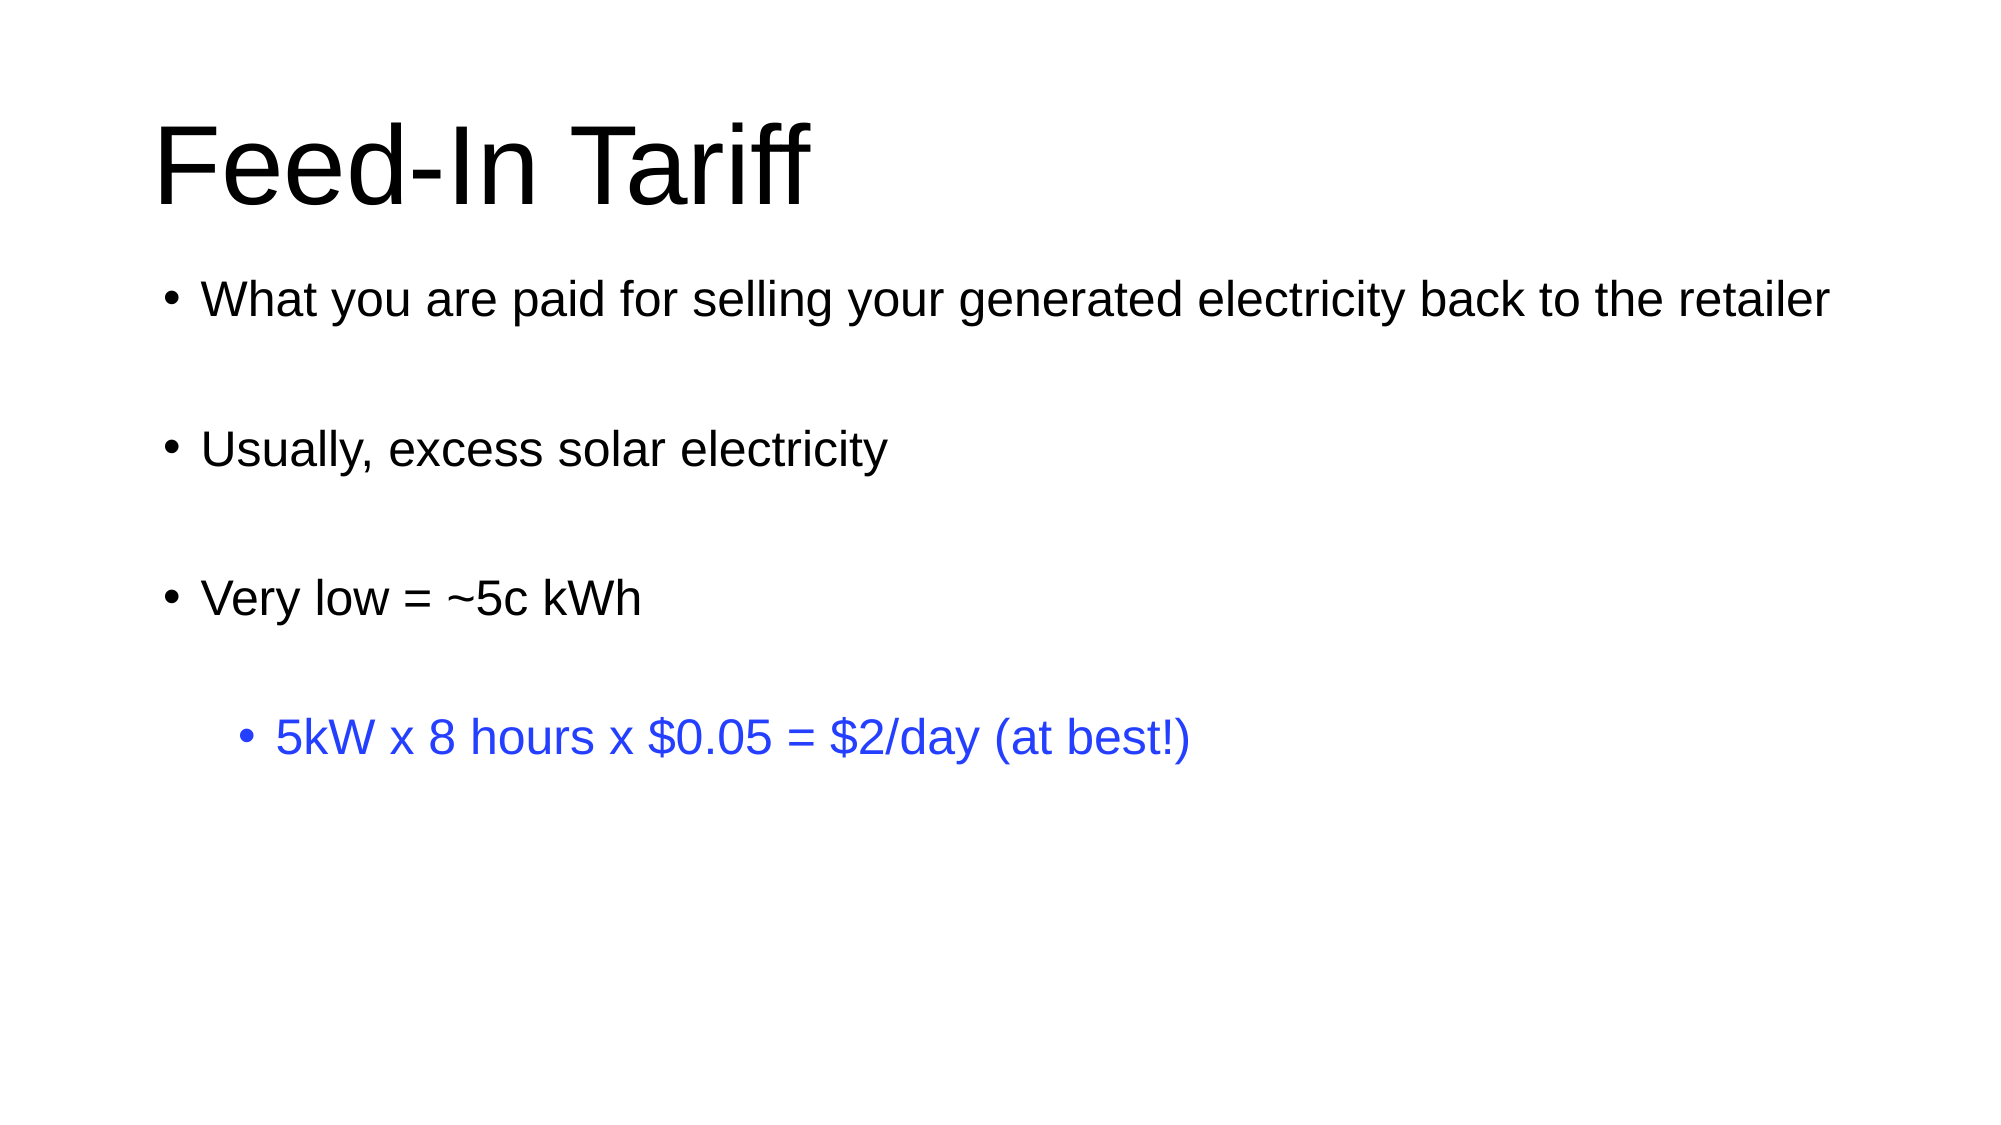

# Feed-In Tariff
What you are paid for selling your generated electricity back to the retailer

Usually, excess solar electricity

Very low = ~5c kWh

5kW x 8 hours x $0.05 = $2/day (at best!)